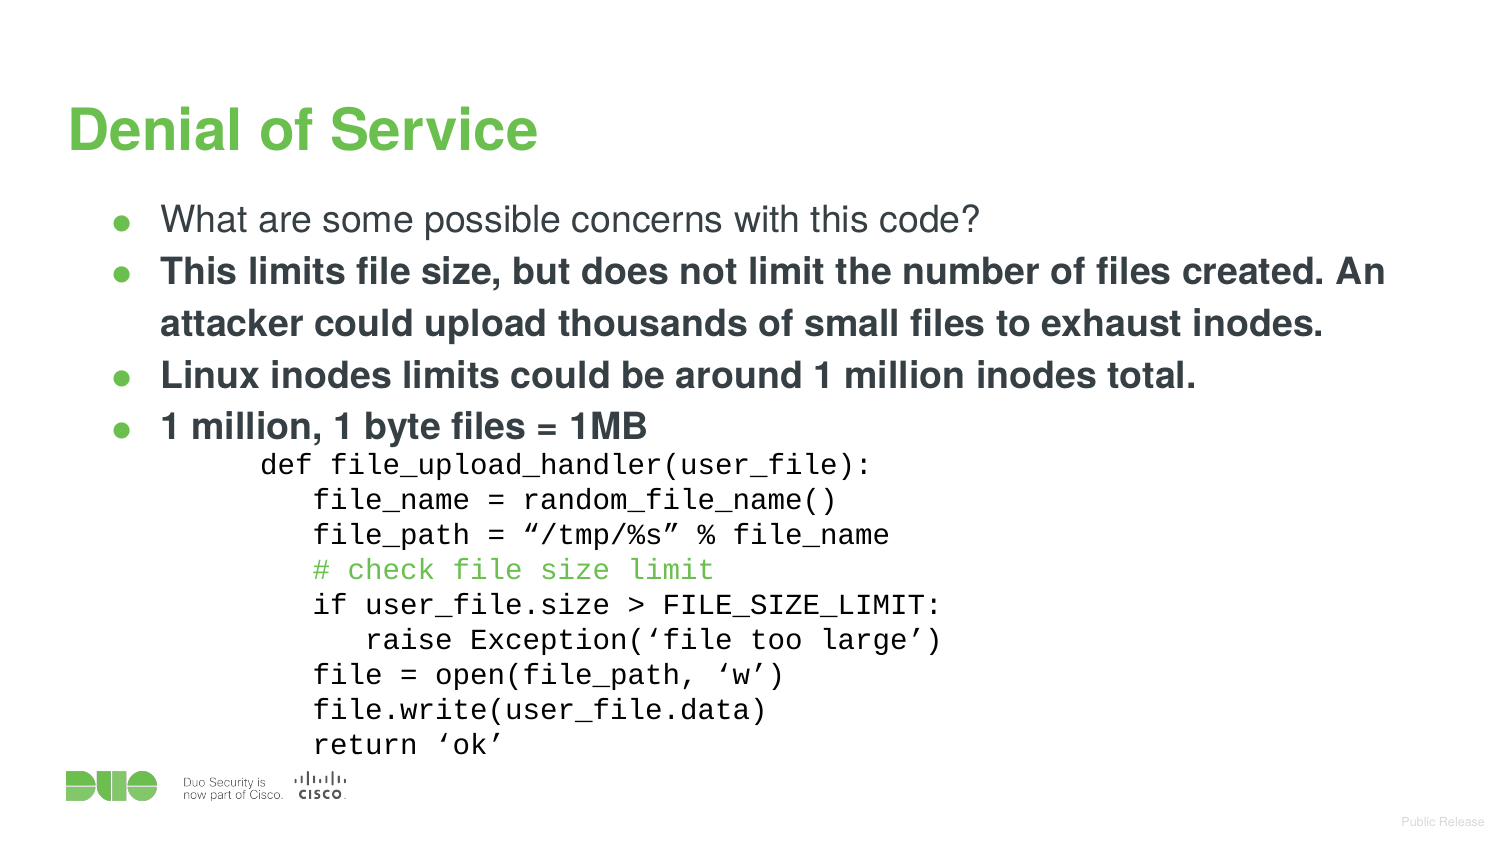

# Denial of Service
What are some possible concerns with this code?
This limits file size, but does not limit the number of files created. An attacker could upload thousands of small files to exhaust inodes.
Linux inodes limits could be around 1 million inodes total.
1 million, 1 byte files = 1MB

def file_upload_handler(user_file):
   file_name = random_file_name()
   file_path = “/tmp/%s” % file_name
   # check file size limit
   if user_file.size > FILE_SIZE_LIMIT:
      raise Exception(‘file too large’)
   file = open(file_path, ‘w’)
   file.write(user_file.data)
   return ‘ok’